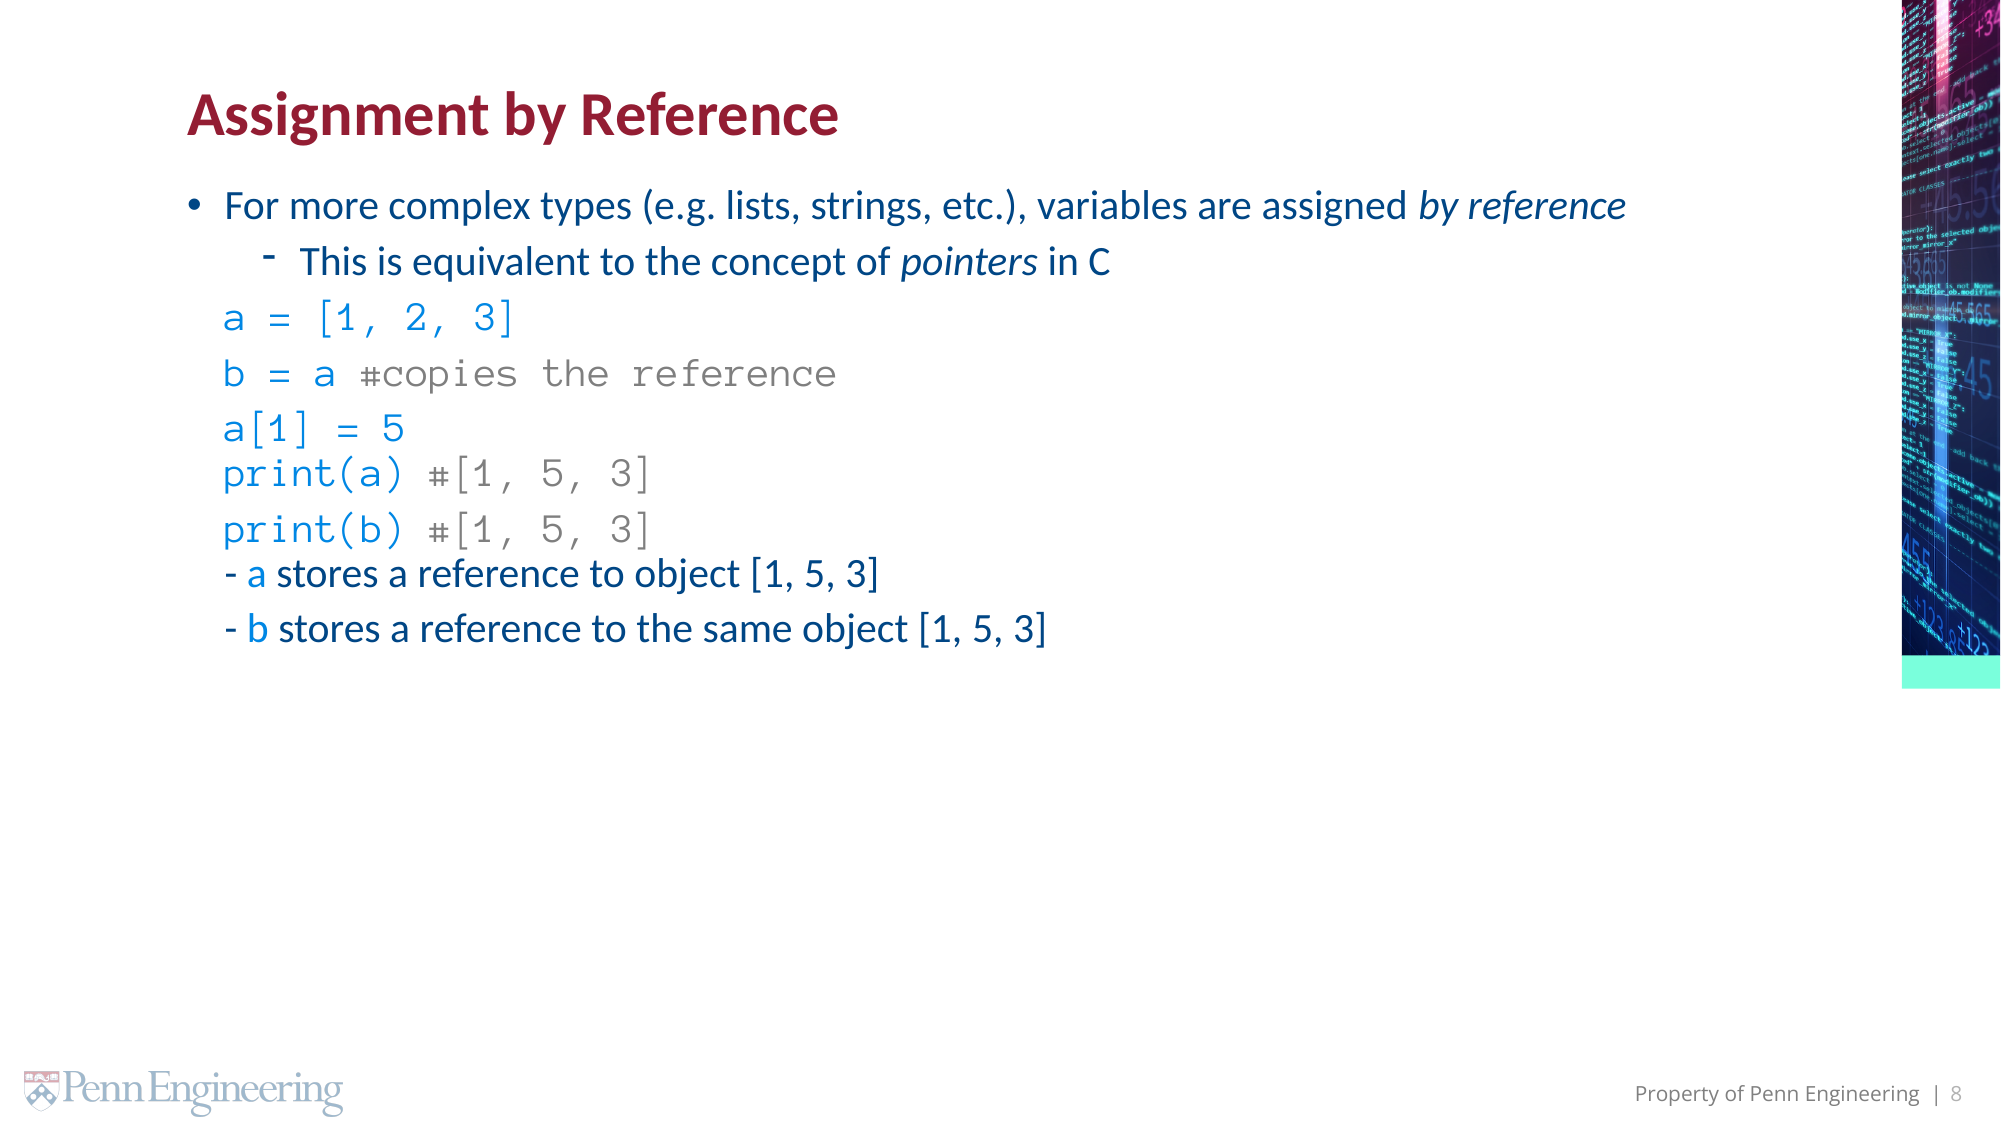

# Assignment by Reference
For more complex types (e.g. lists, strings, etc.), variables are assigned by reference
This is equivalent to the concept of pointers in C
a = [1, 2, 3]
b = a #copies the reference
a[1] = 5
print(a) #[1, 5, 3]
print(b) #[1, 5, 3]
- a stores a reference to object [1, 5, 3]
- b stores a reference to the same object [1, 5, 3]

8